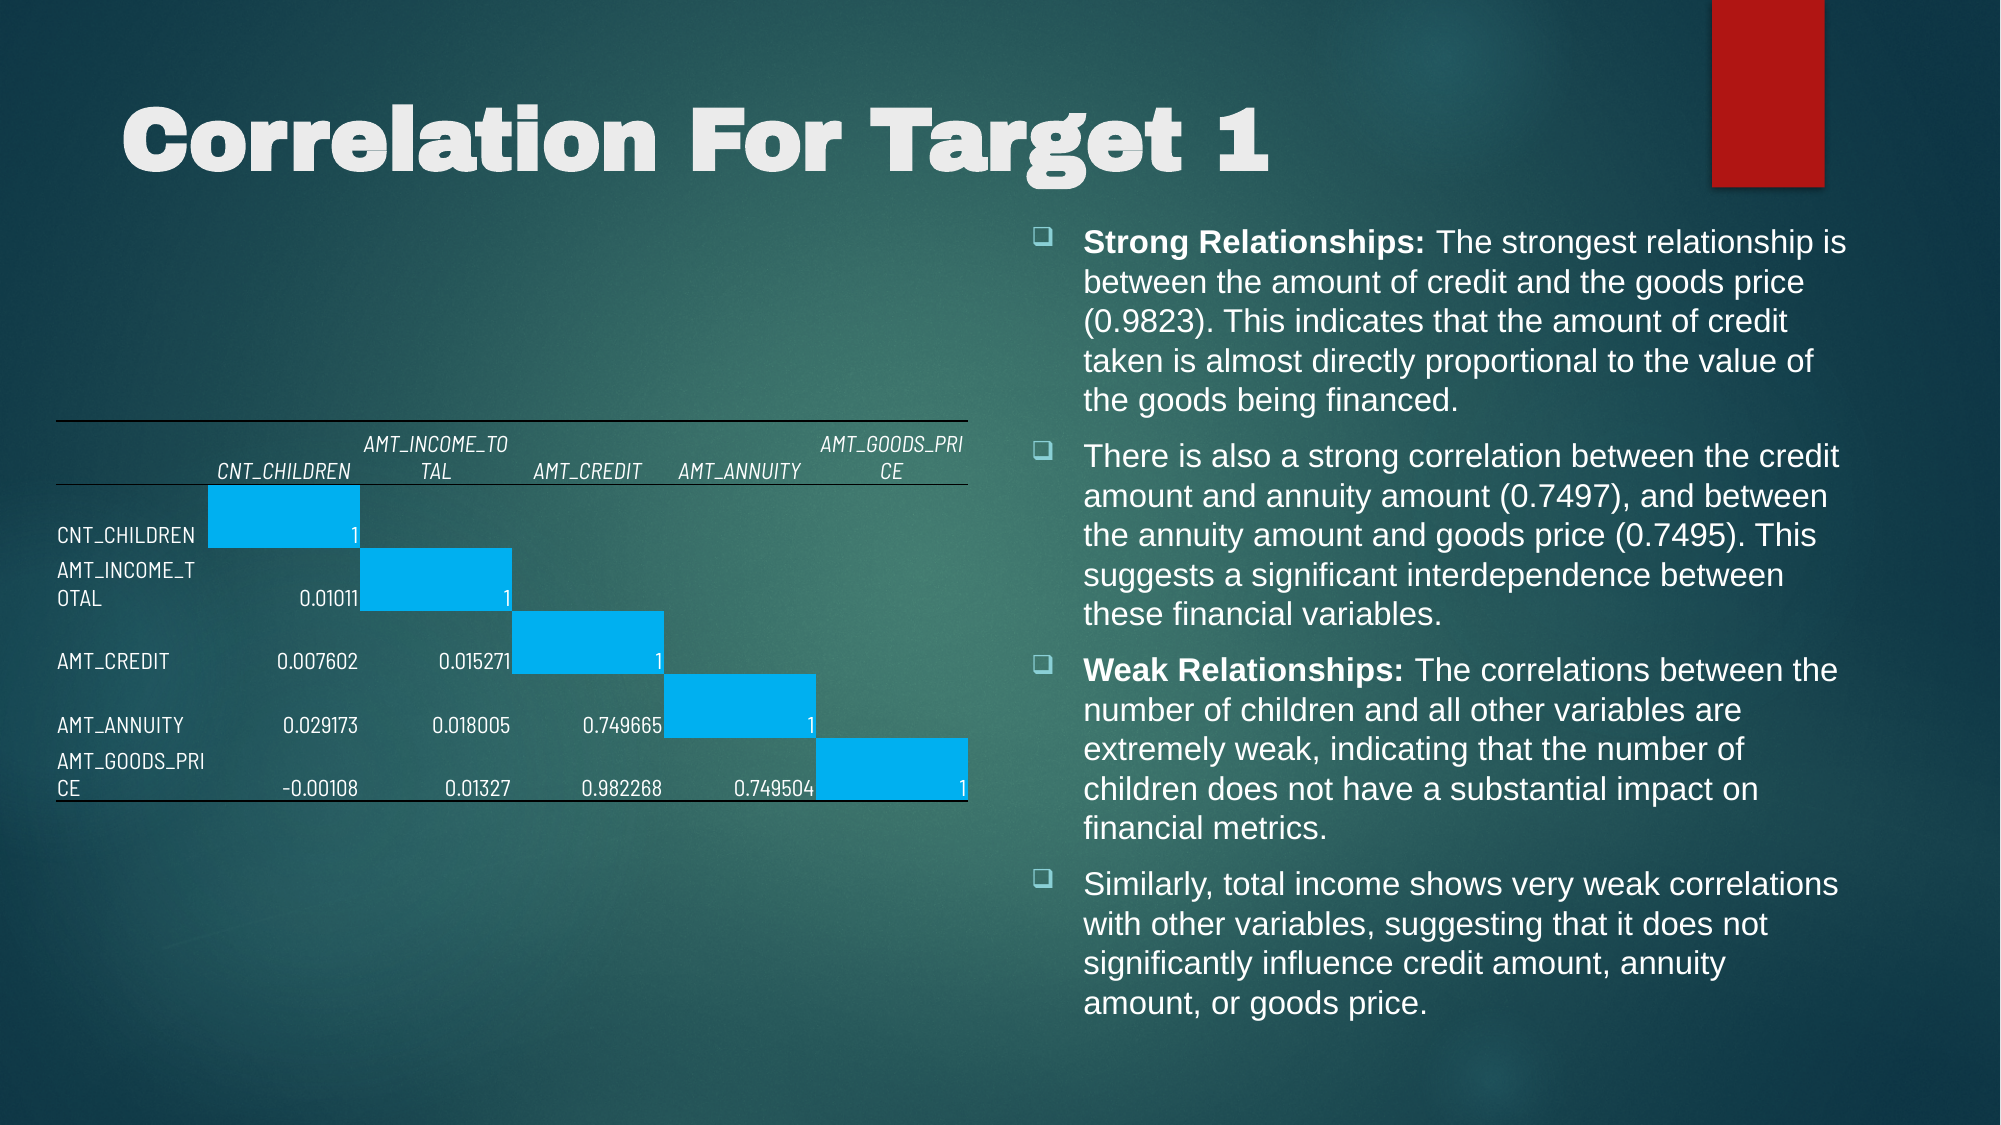

# Correlation For Target 1
Strong Relationships: The strongest relationship is between the amount of credit and the goods price (0.9823). This indicates that the amount of credit taken is almost directly proportional to the value of the goods being financed.
There is also a strong correlation between the credit amount and annuity amount (0.7497), and between the annuity amount and goods price (0.7495). This suggests a significant interdependence between these financial variables.
Weak Relationships: The correlations between the number of children and all other variables are extremely weak, indicating that the number of children does not have a substantial impact on financial metrics.
Similarly, total income shows very weak correlations with other variables, suggesting that it does not significantly influence credit amount, annuity amount, or goods price.
|  | CNT\_CHILDREN | AMT\_INCOME\_TOTAL | AMT\_CREDIT | AMT\_ANNUITY | AMT\_GOODS\_PRICE |
| --- | --- | --- | --- | --- | --- |
| CNT\_CHILDREN | 1 |  |  |  |  |
| AMT\_INCOME\_TOTAL | 0.01011 | 1 |  |  |  |
| AMT\_CREDIT | 0.007602 | 0.015271 | 1 |  |  |
| AMT\_ANNUITY | 0.029173 | 0.018005 | 0.749665 | 1 |  |
| AMT\_GOODS\_PRICE | -0.00108 | 0.01327 | 0.982268 | 0.749504 | 1 |